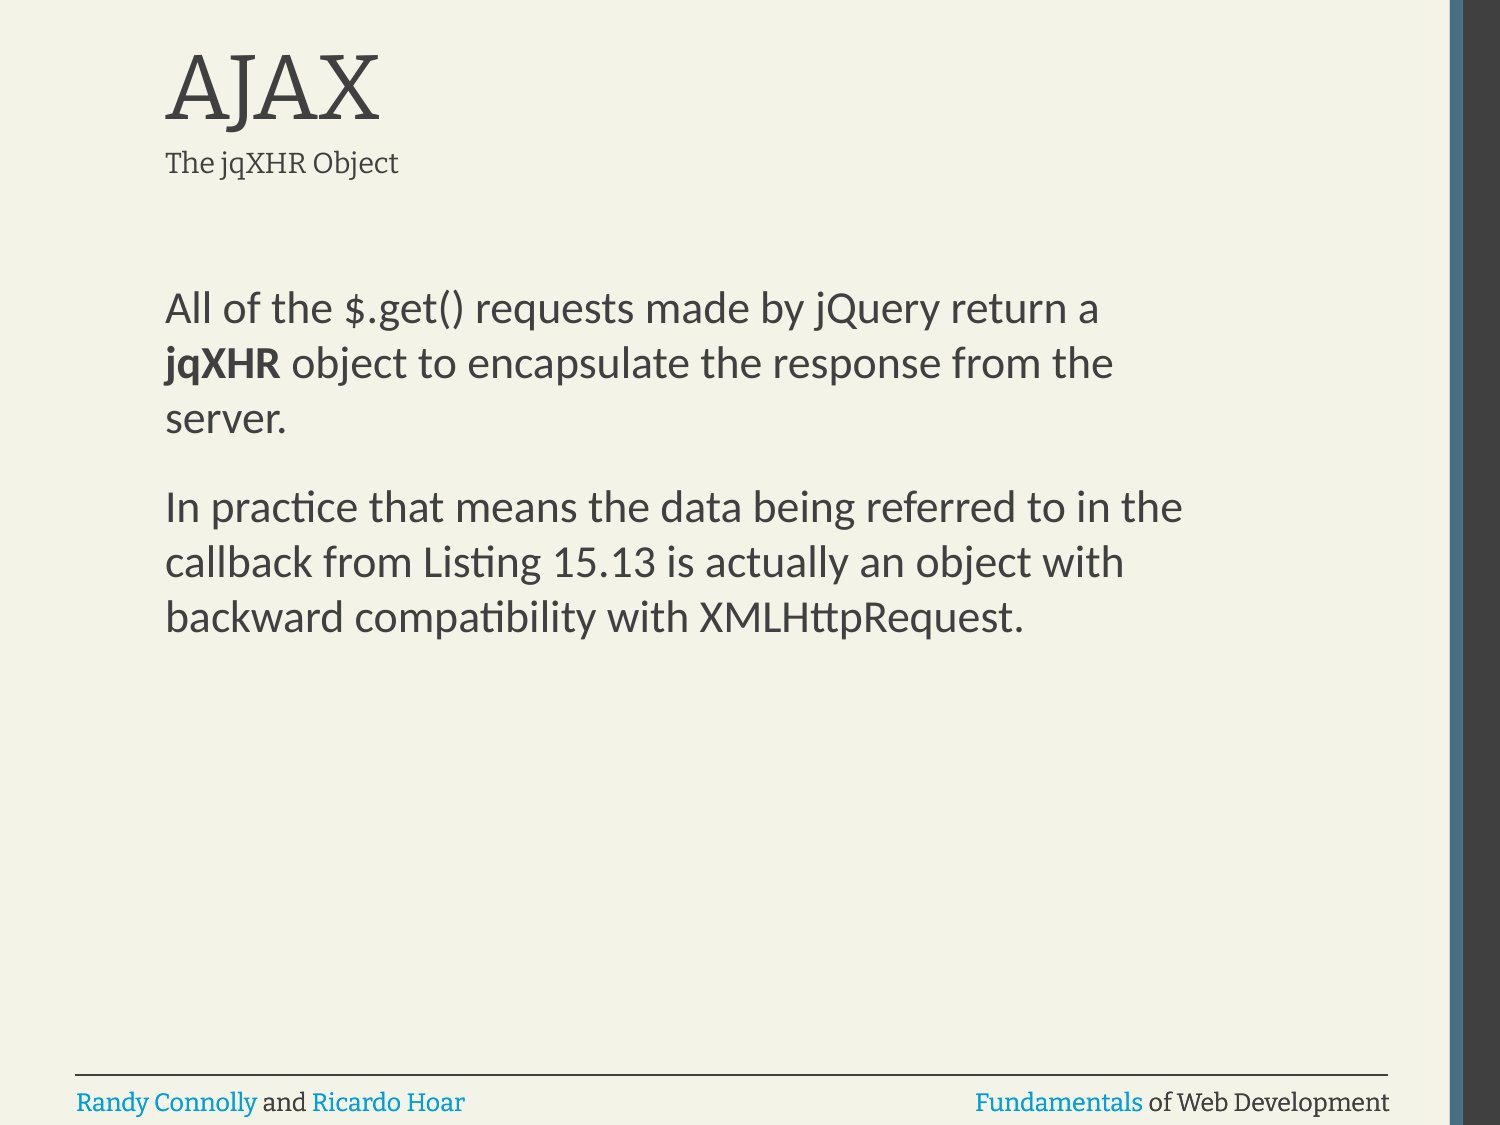

# AJAX
The jqXHR Object
All of the $.get() requests made by jQuery return a jqXHR object to encapsulate the response from the server.
In practice that means the data being referred to in the callback from Listing 15.13 is actually an object with backward compatibility with XMLHttpRequest.